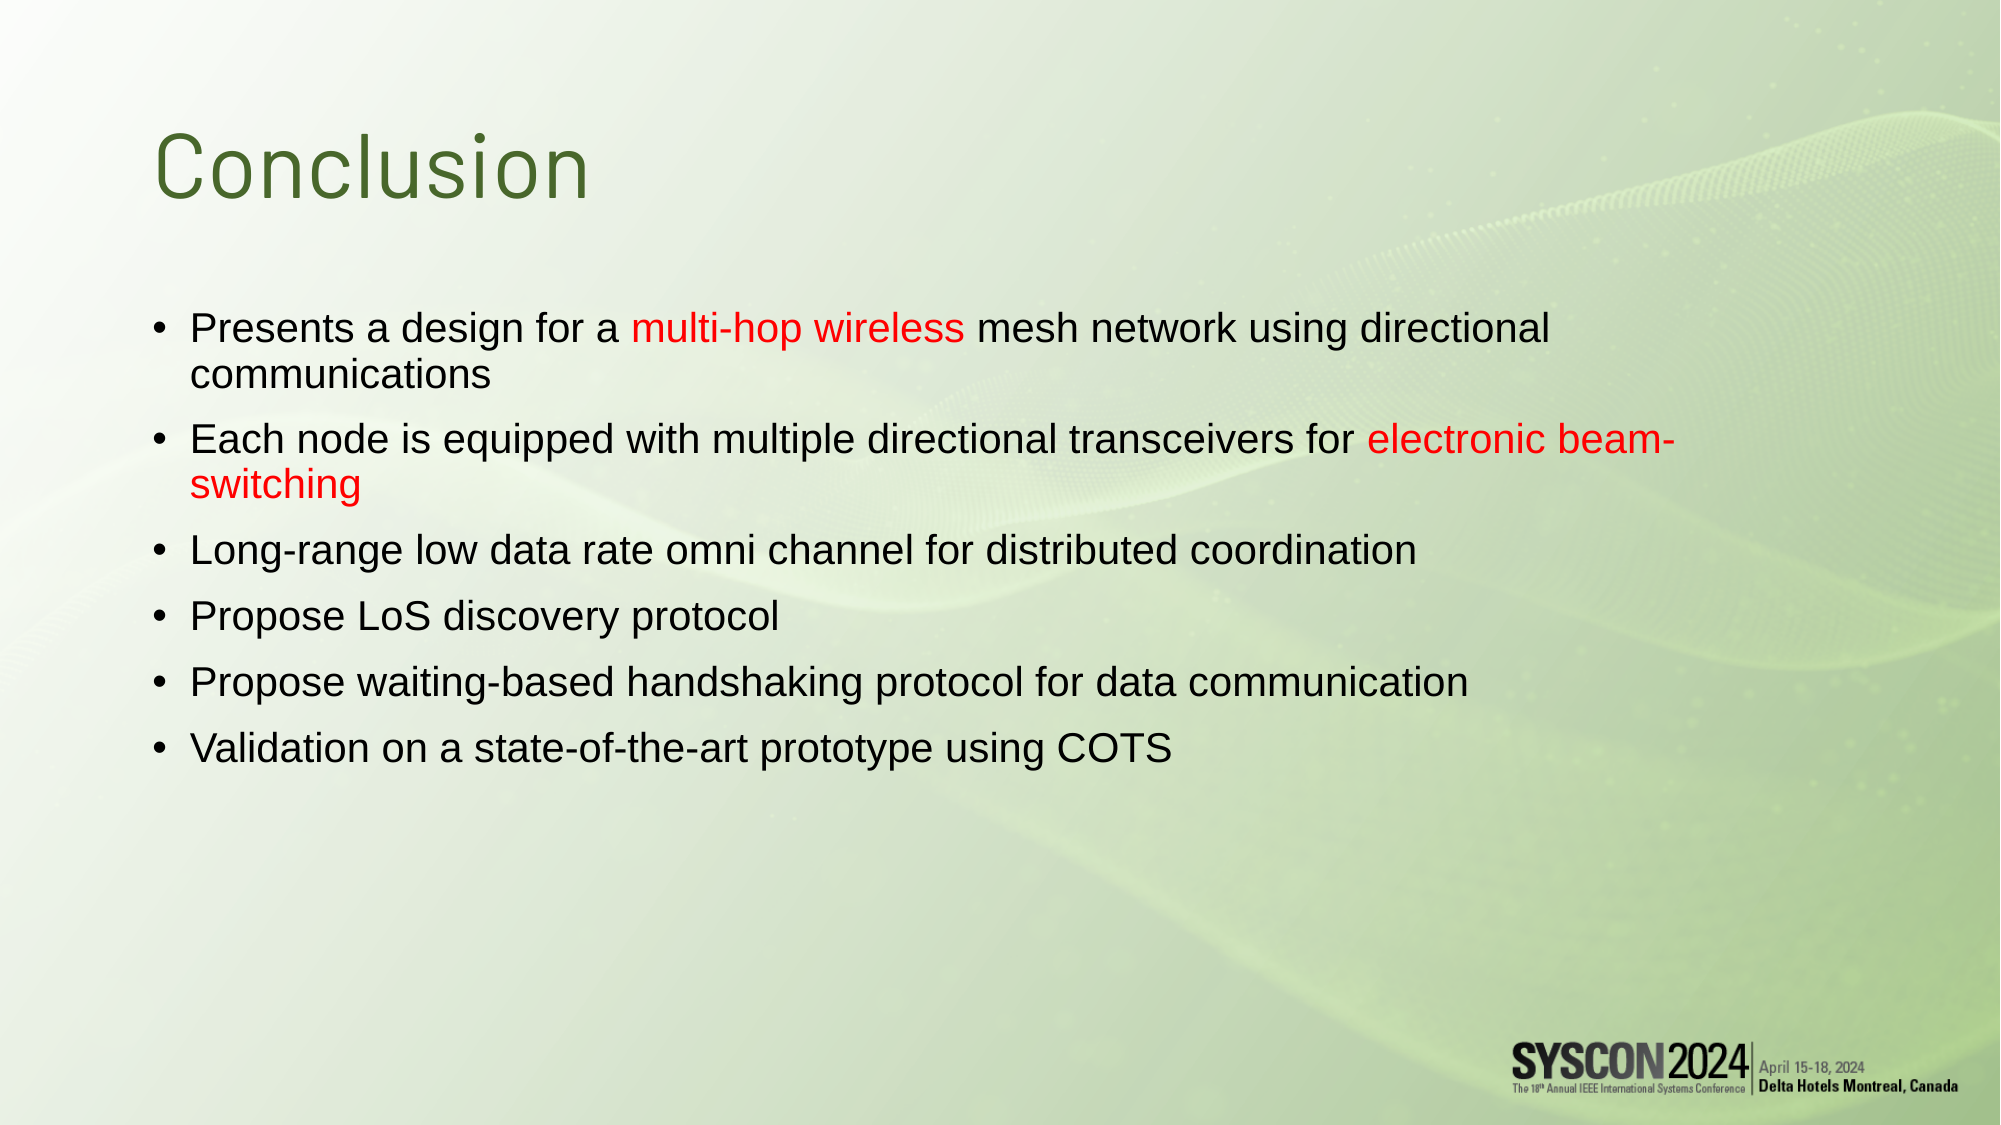

# Conclusion
Presents a design for a multi-hop wireless mesh network using directional communications
Each node is equipped with multiple directional transceivers for electronic beam-switching
Long-range low data rate omni channel for distributed coordination
Propose LoS discovery protocol
Propose waiting-based handshaking protocol for data communication
Validation on a state-of-the-art prototype using COTS